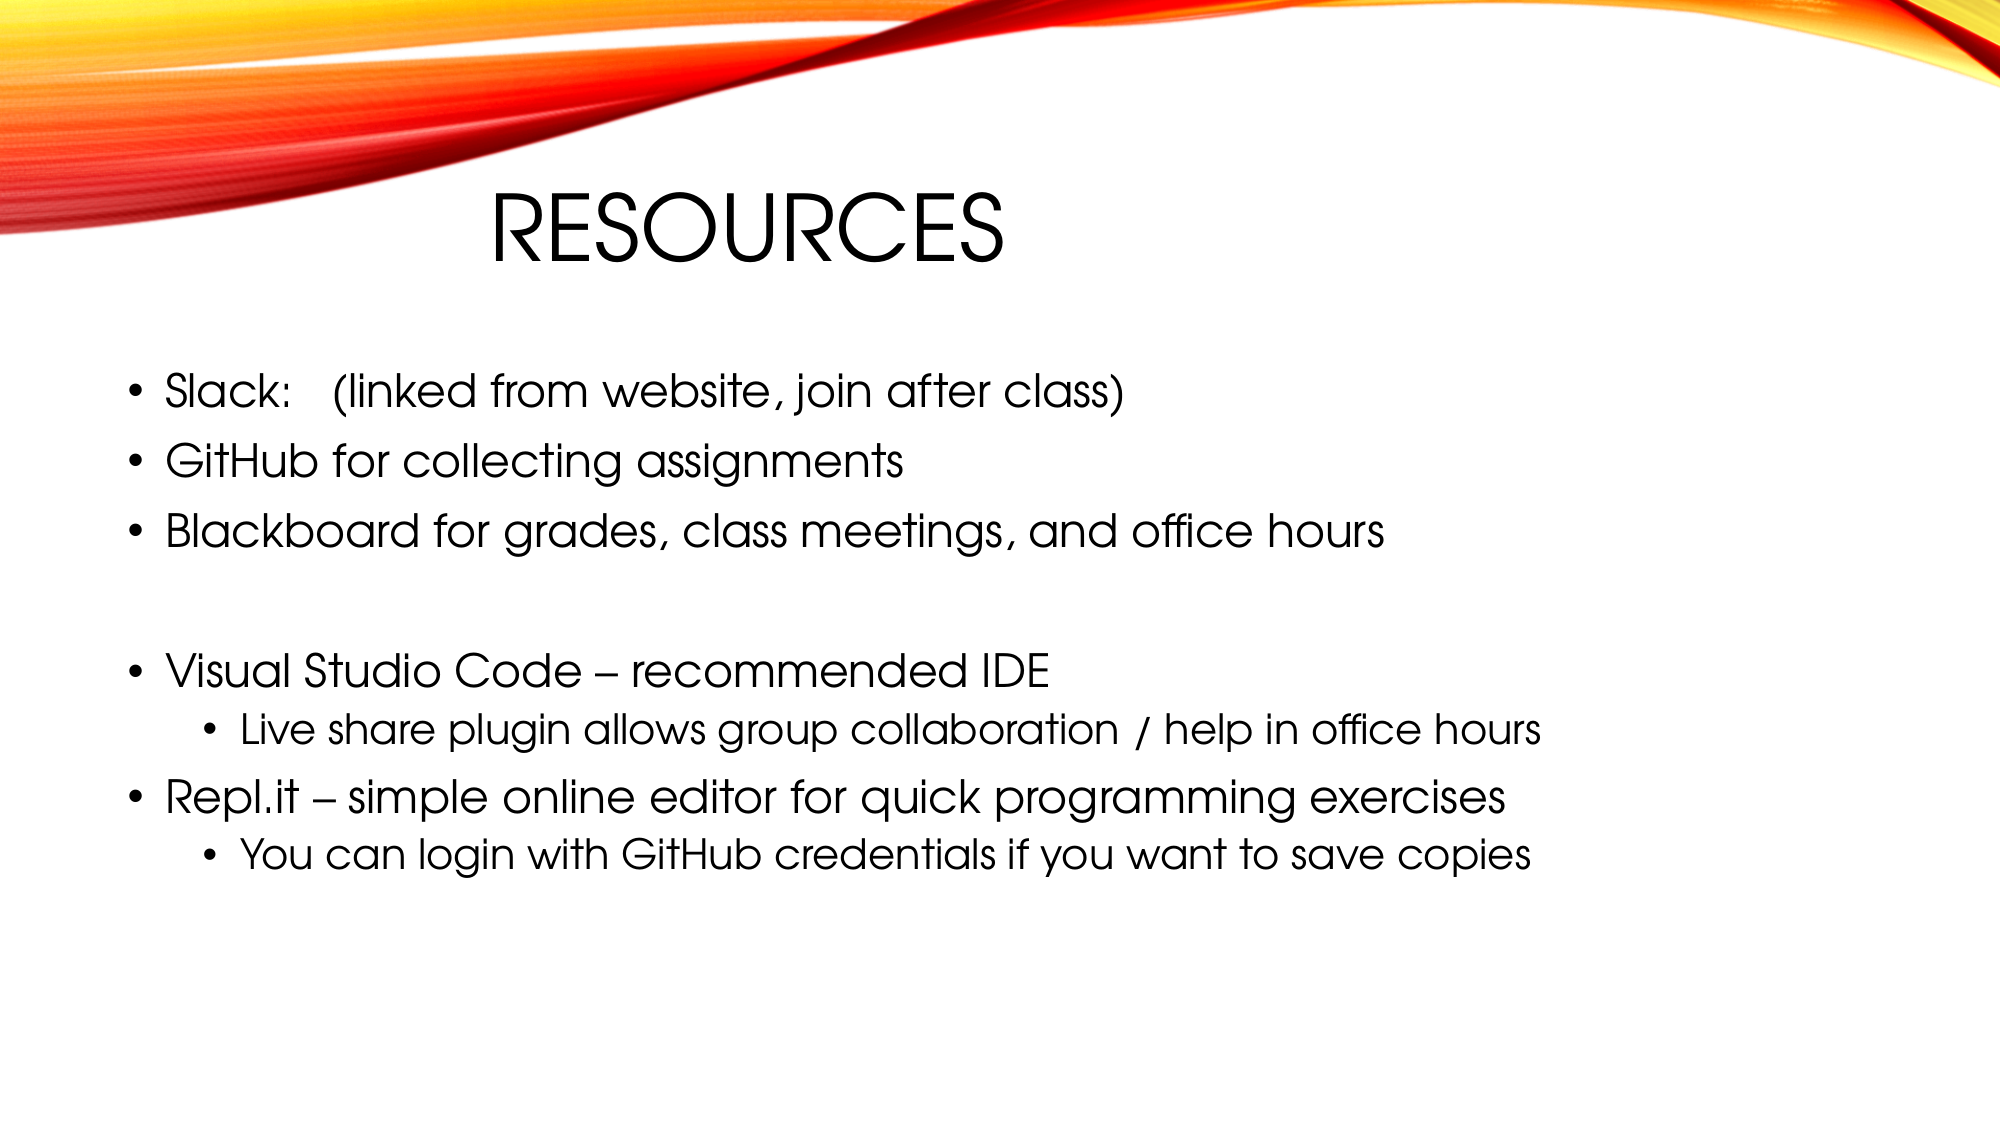

# Resources
Slack:   (linked from website, join after class)
GitHub for collecting assignments
Blackboard for grades, class meetings, and office hours

Visual Studio Code – recommended IDE
Live share plugin allows group collaboration / help in office hours
Repl.it – simple online editor for quick programming exercises
You can login with GitHub credentials if you want to save copies